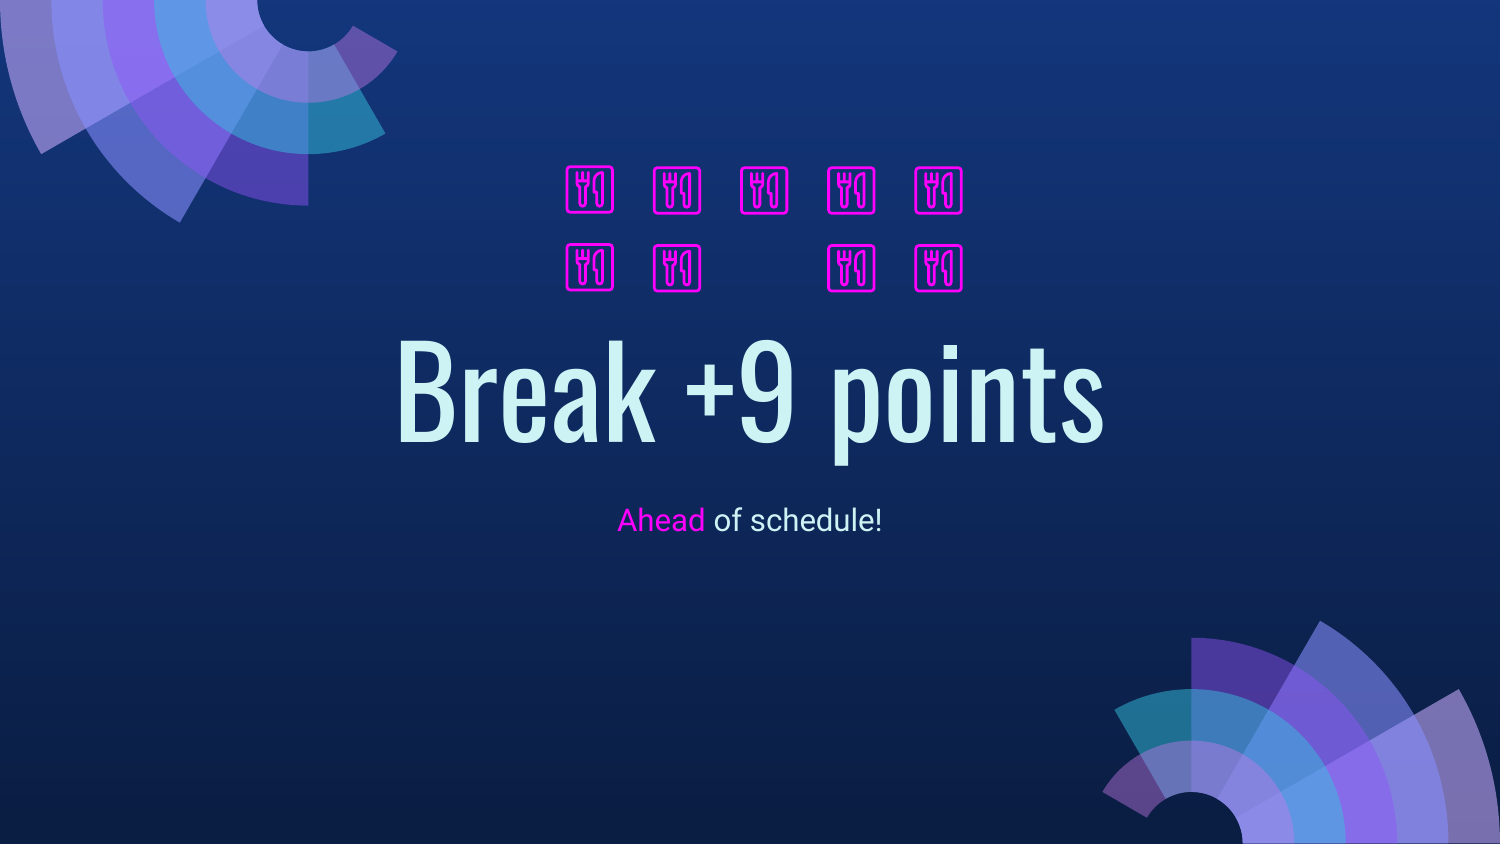

# Break +9 points
Ahead of schedule!